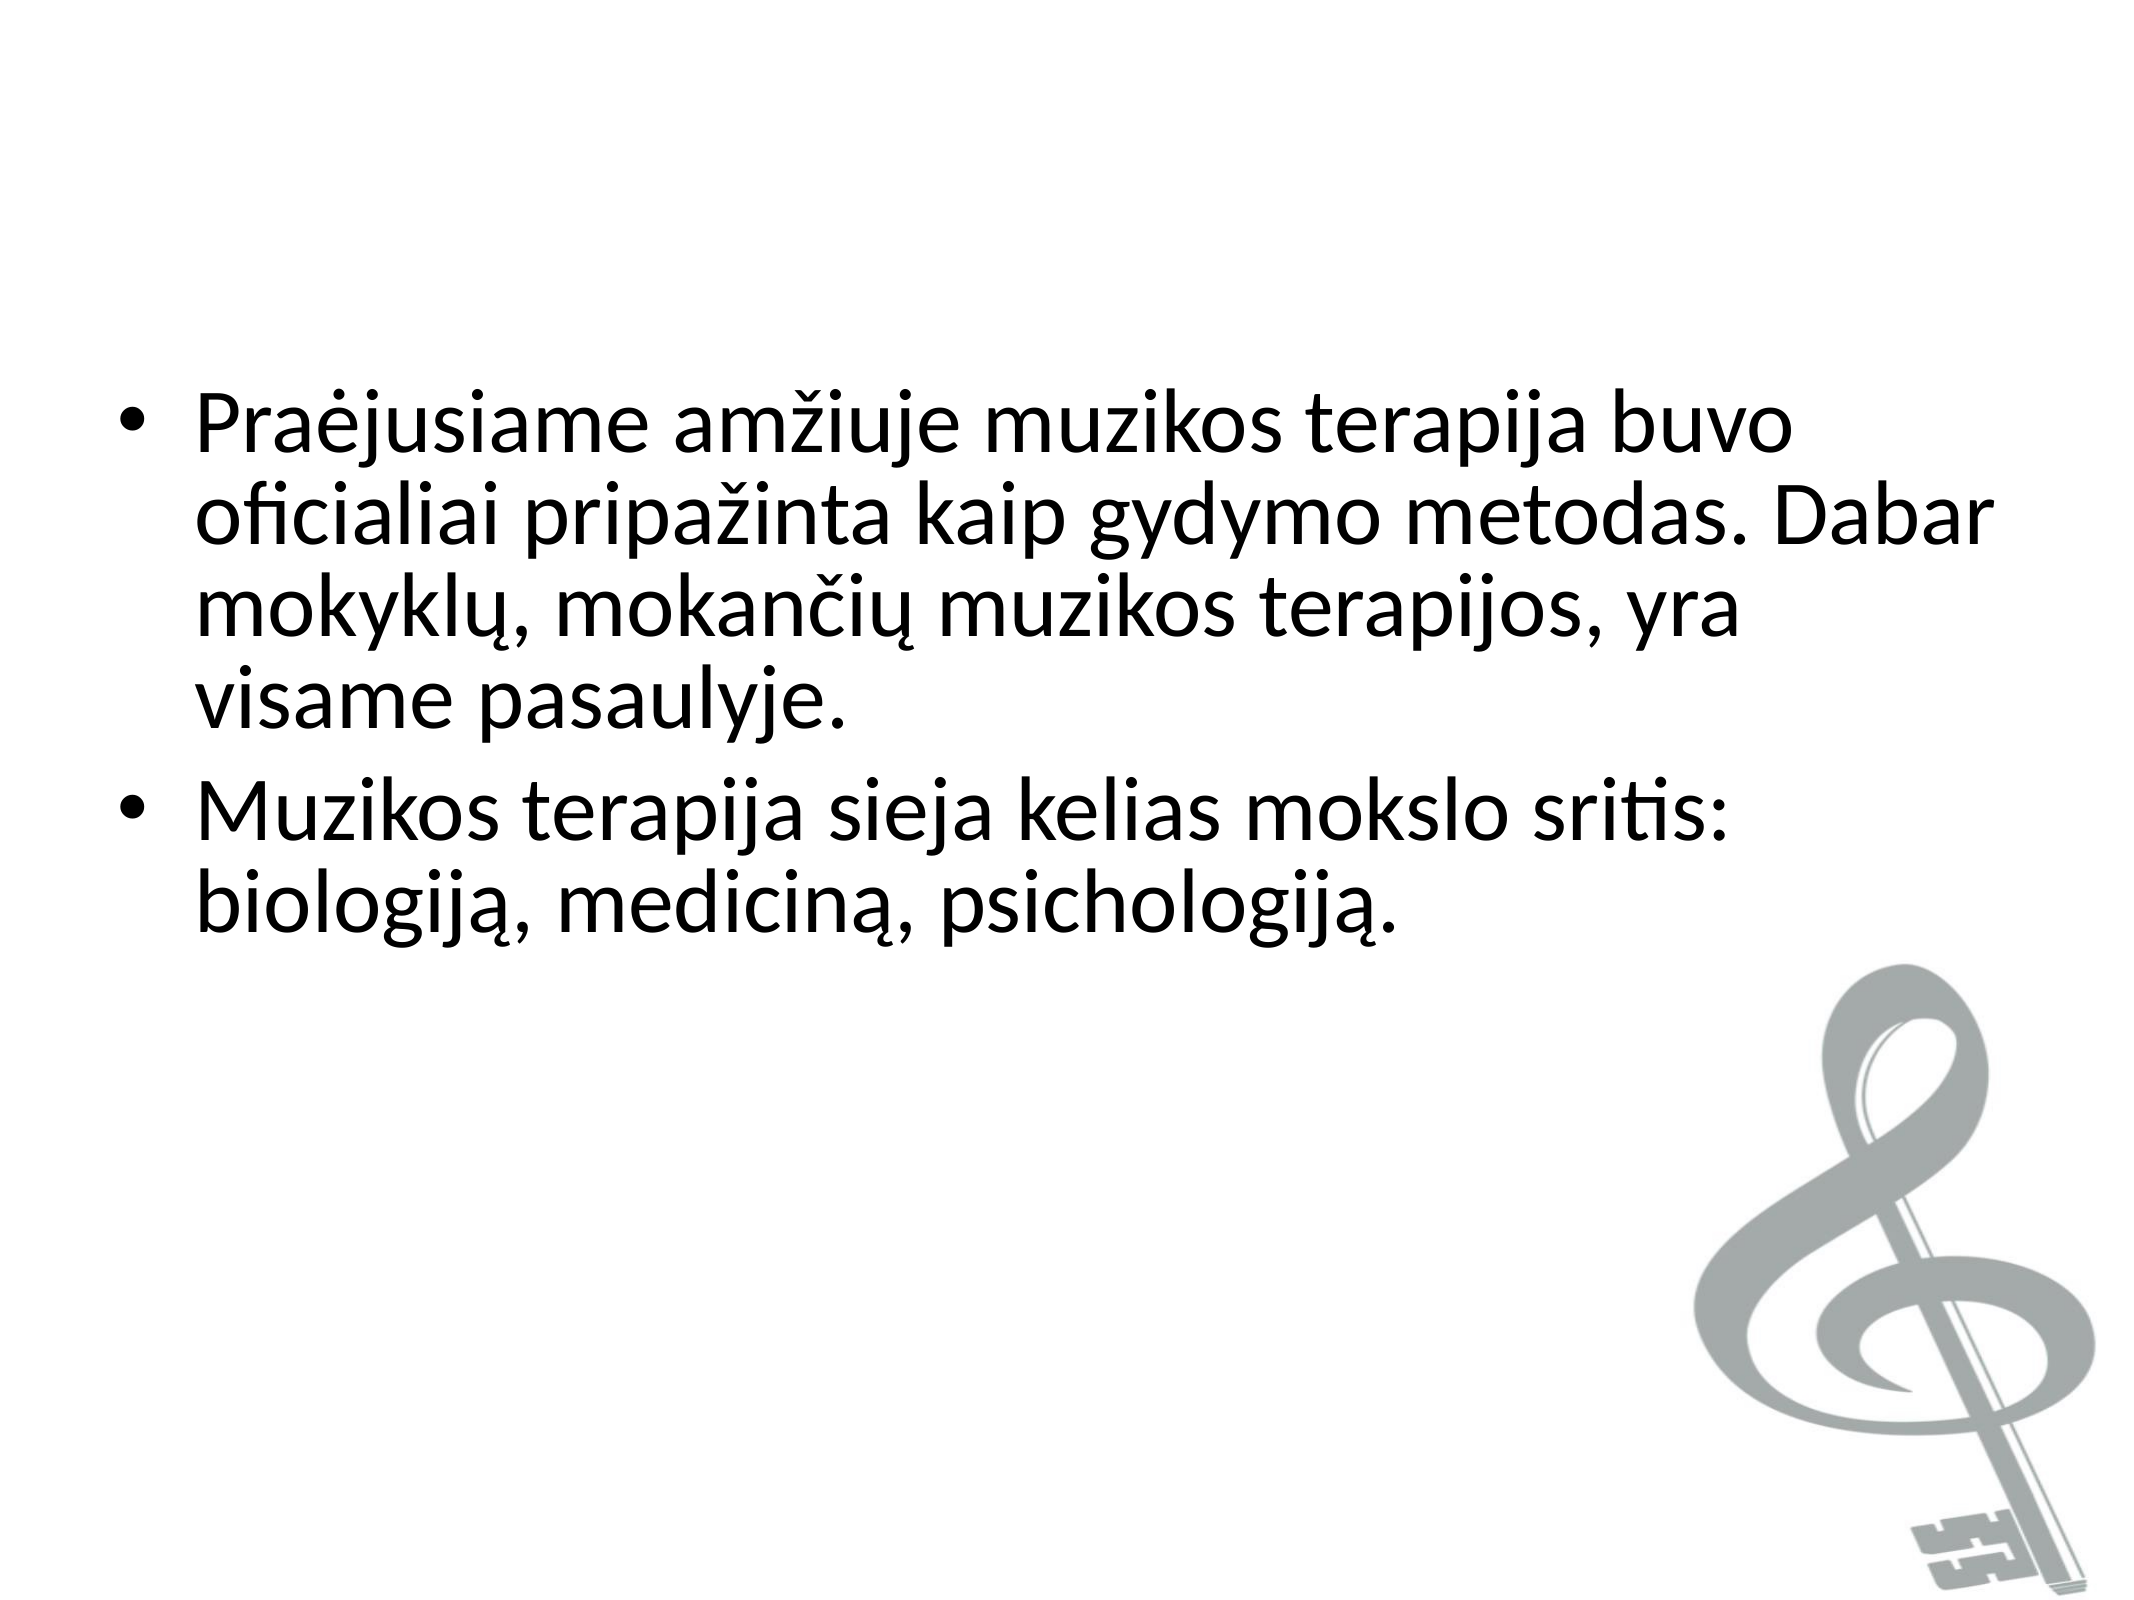

Praėjusiame amžiuje muzikos terapija buvo oficialiai pripažinta kaip gydymo metodas. Dabar mokyklų, mokančių muzikos terapijos, yra visame pasaulyje.
Muzikos terapija sieja kelias mokslo sritis: biologiją, mediciną, psichologiją.